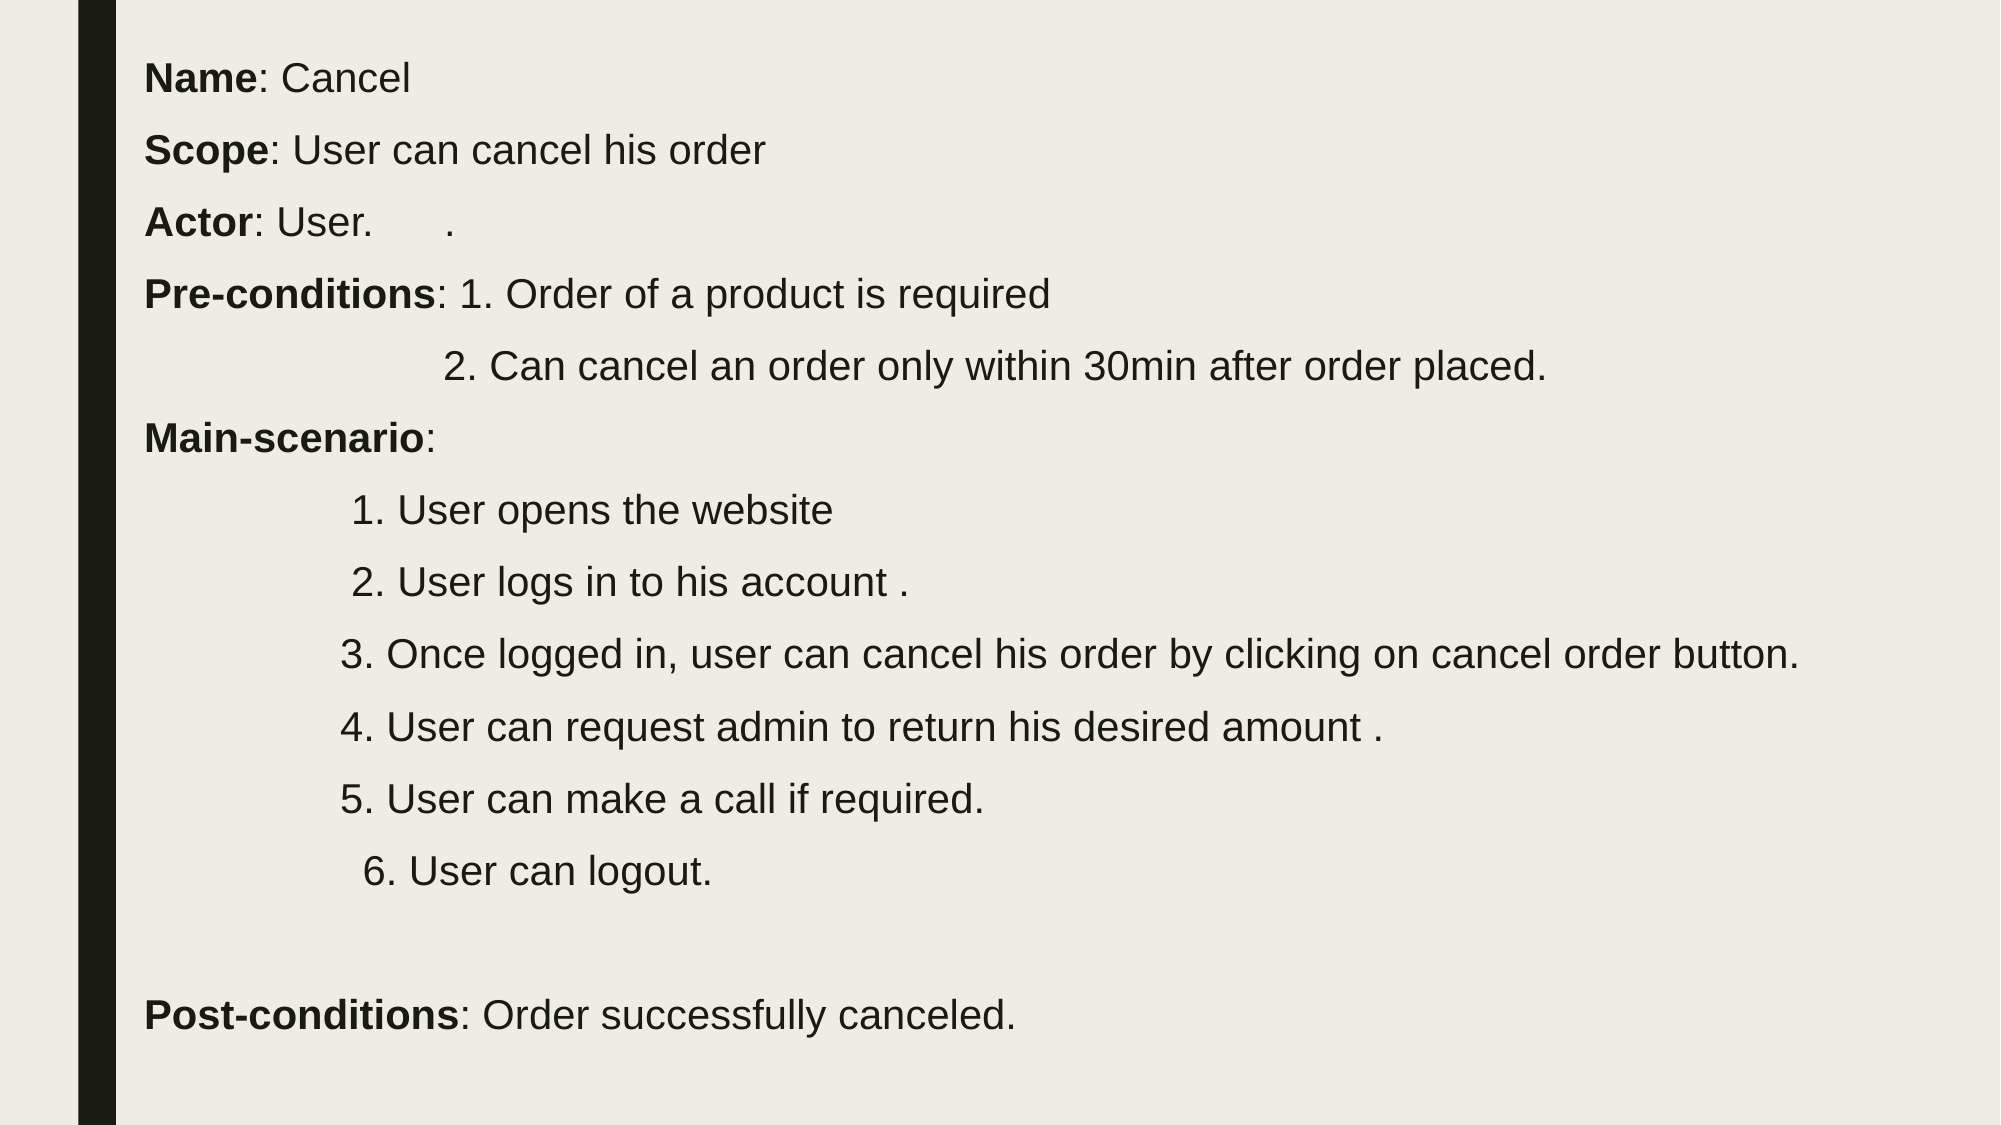

Name: Cancel
Scope: User can cancel his order
Actor: User. 	.
Pre-conditions: 1. Order of a product is required
                          2. Can cancel an order only within 30min after order placed.
Main-scenario:
                  1. User opens the website
                  2. User logs in to his account .
	    3. Once logged in, user can cancel his order by clicking on cancel order button.
	    4. User can request admin to return his desired amount .
	    5. User can make a call if required.
                   6. User can logout.

Post-conditions: Order successfully canceled.